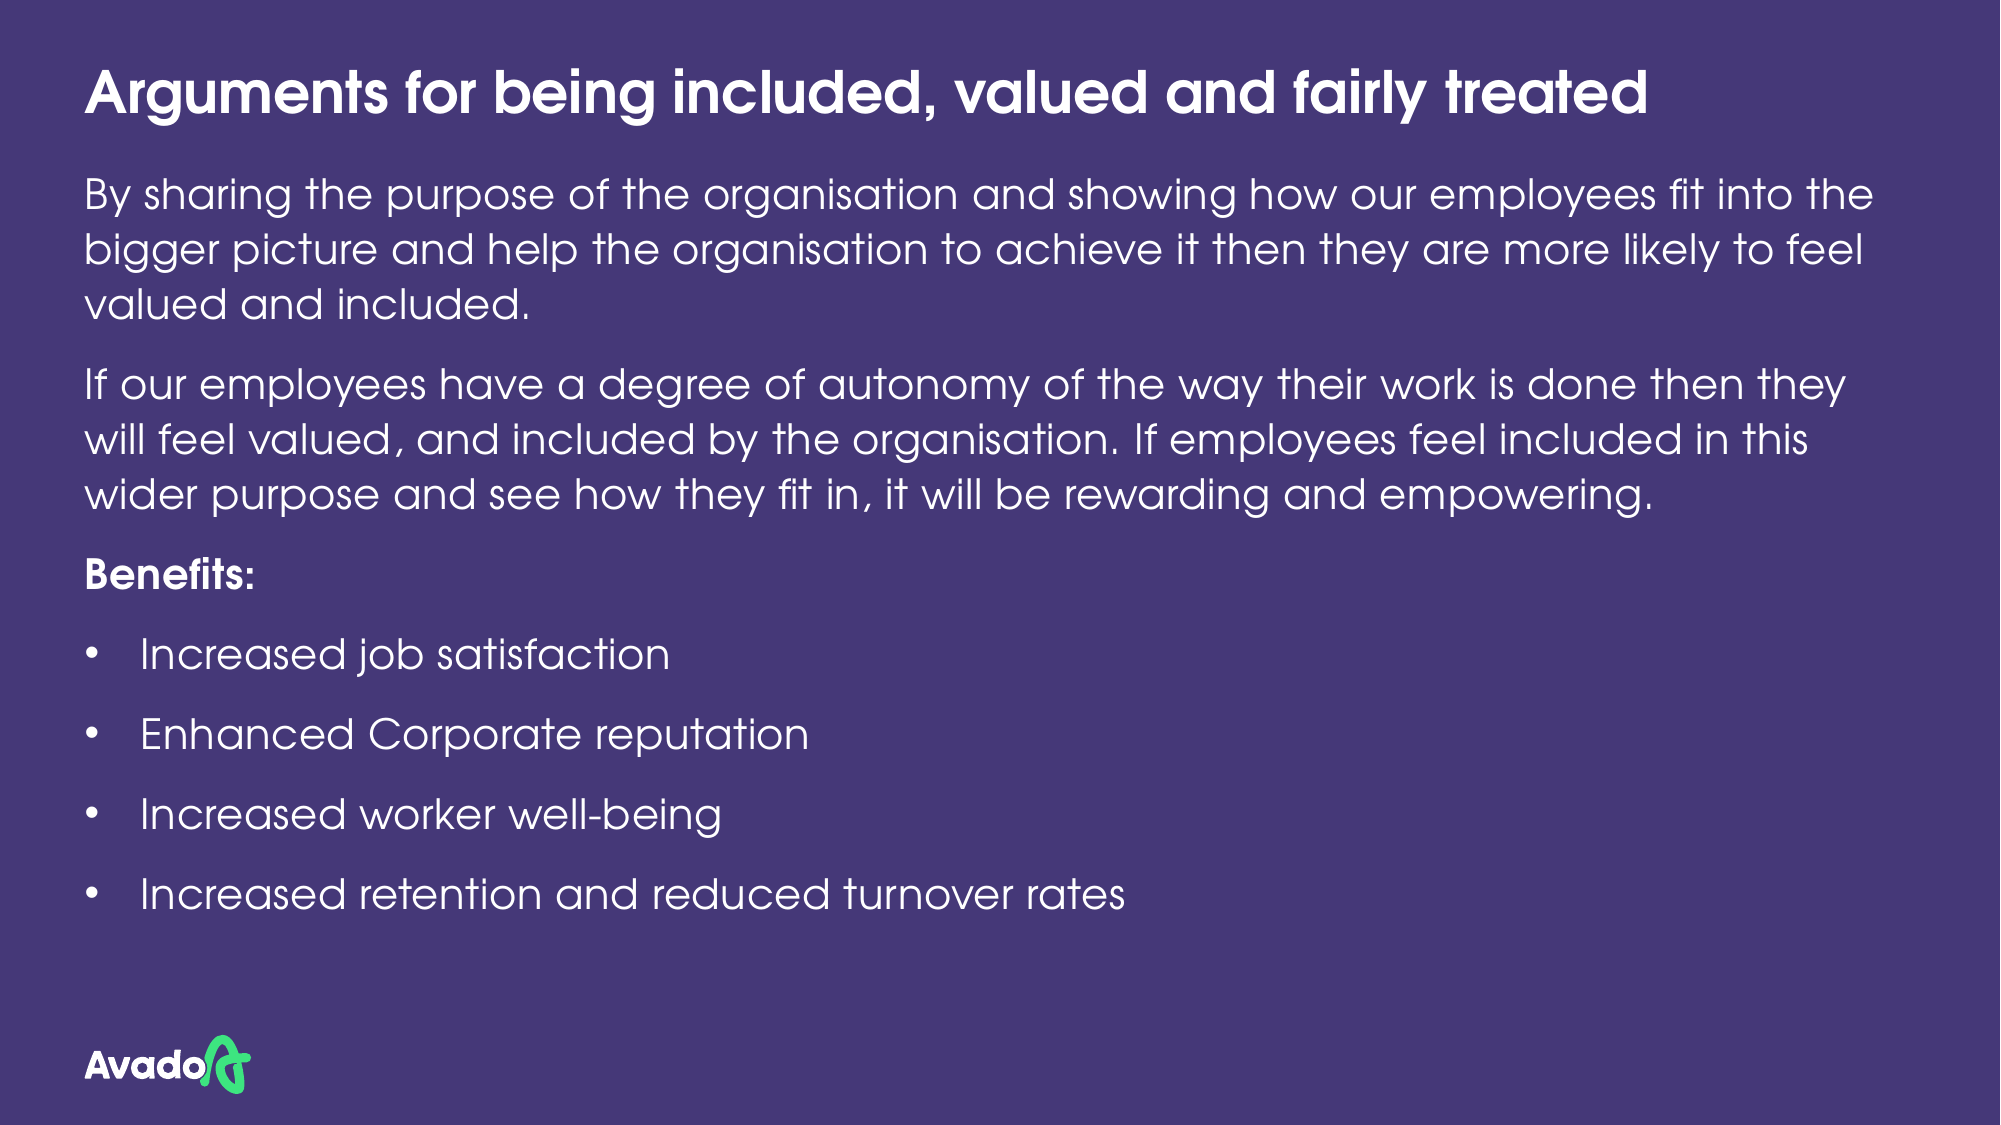

# Arguments for being included, valued and fairly treated
By sharing the purpose of the organisation and showing how our employees fit into the bigger picture and help the organisation to achieve it then they are more likely to feel valued and included.
If our employees have a degree of autonomy of the way their work is done then they will feel valued, and included by the organisation. If employees feel included in this wider purpose and see how they fit in, it will be rewarding and empowering.
Benefits:
Increased job satisfaction
Enhanced Corporate reputation
Increased worker well-being
Increased retention and reduced turnover rates